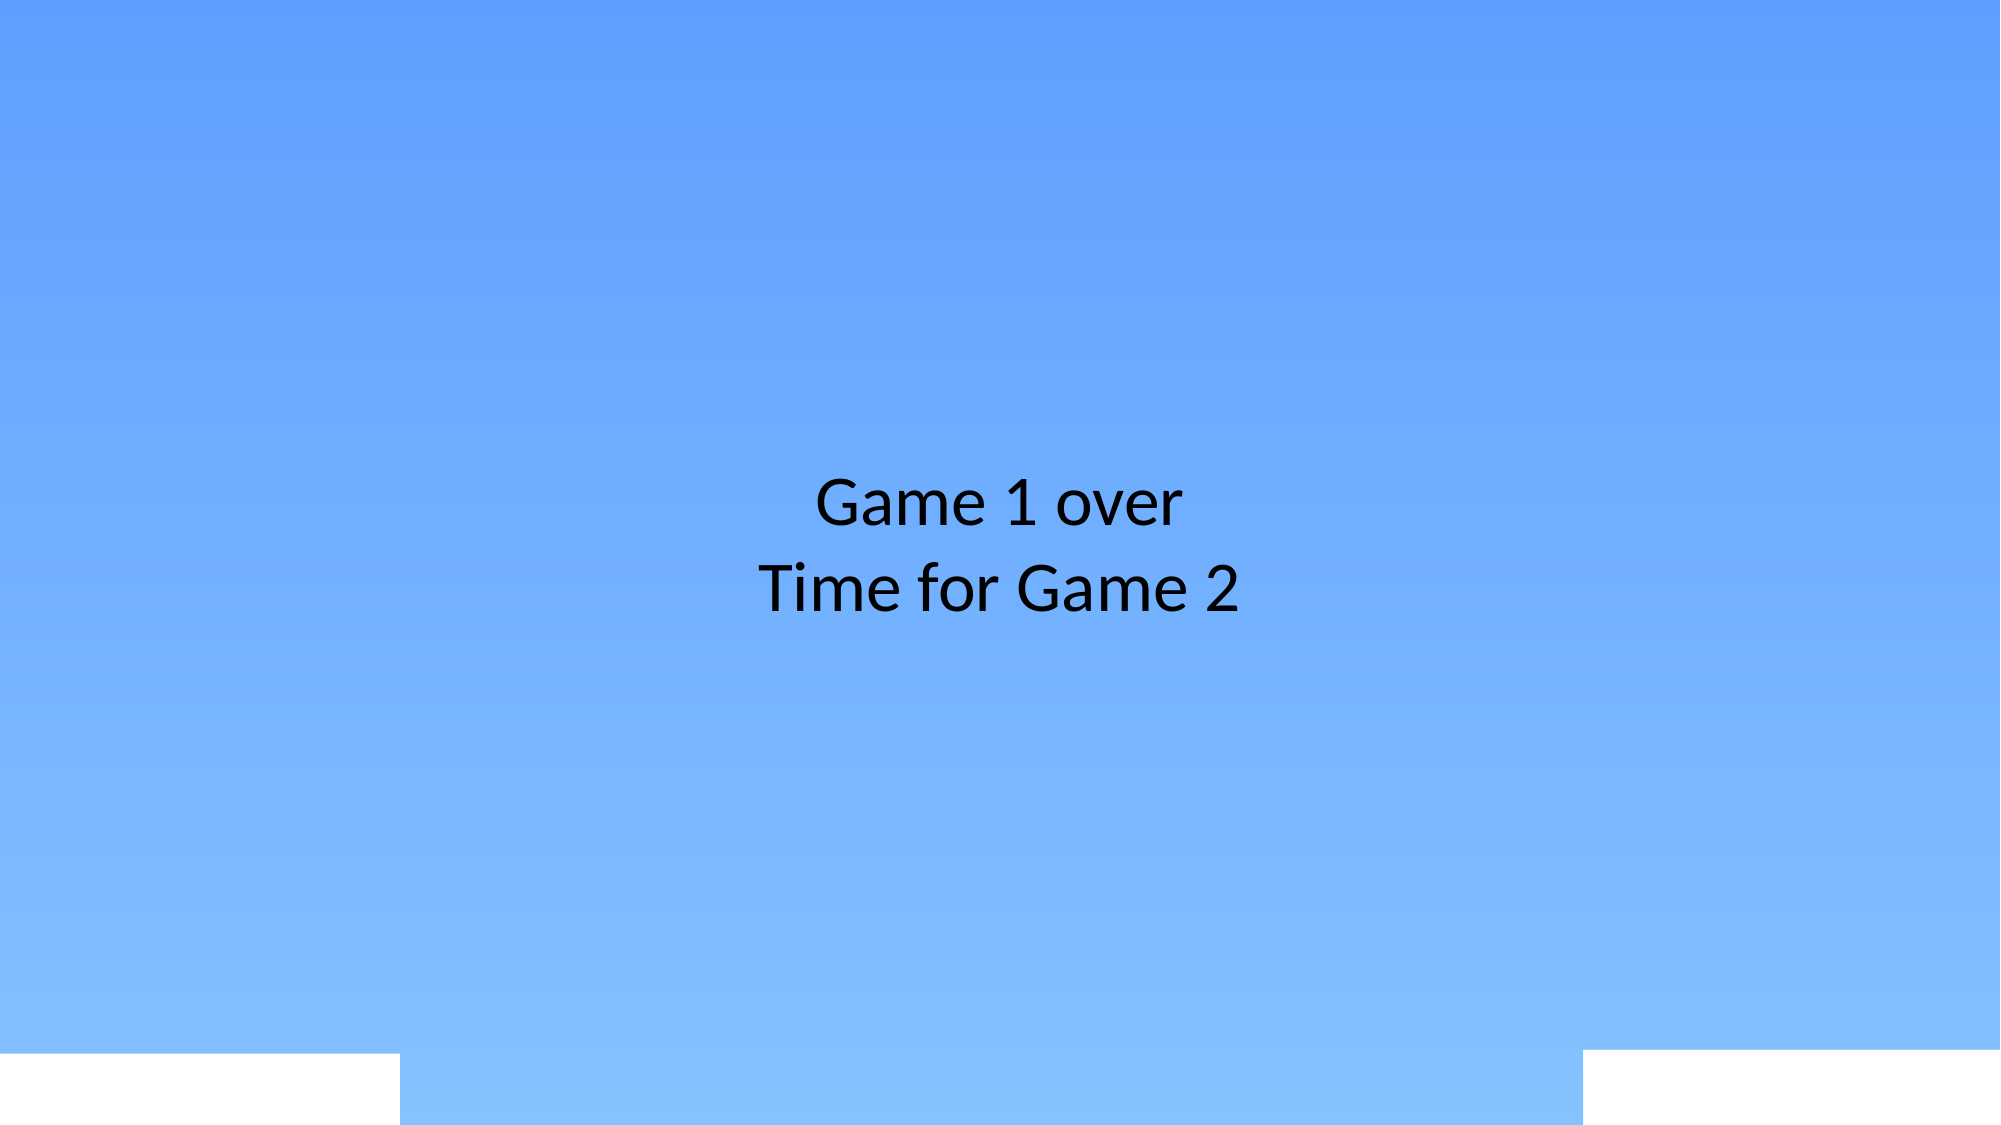

# Game 1 over Time for Game 2